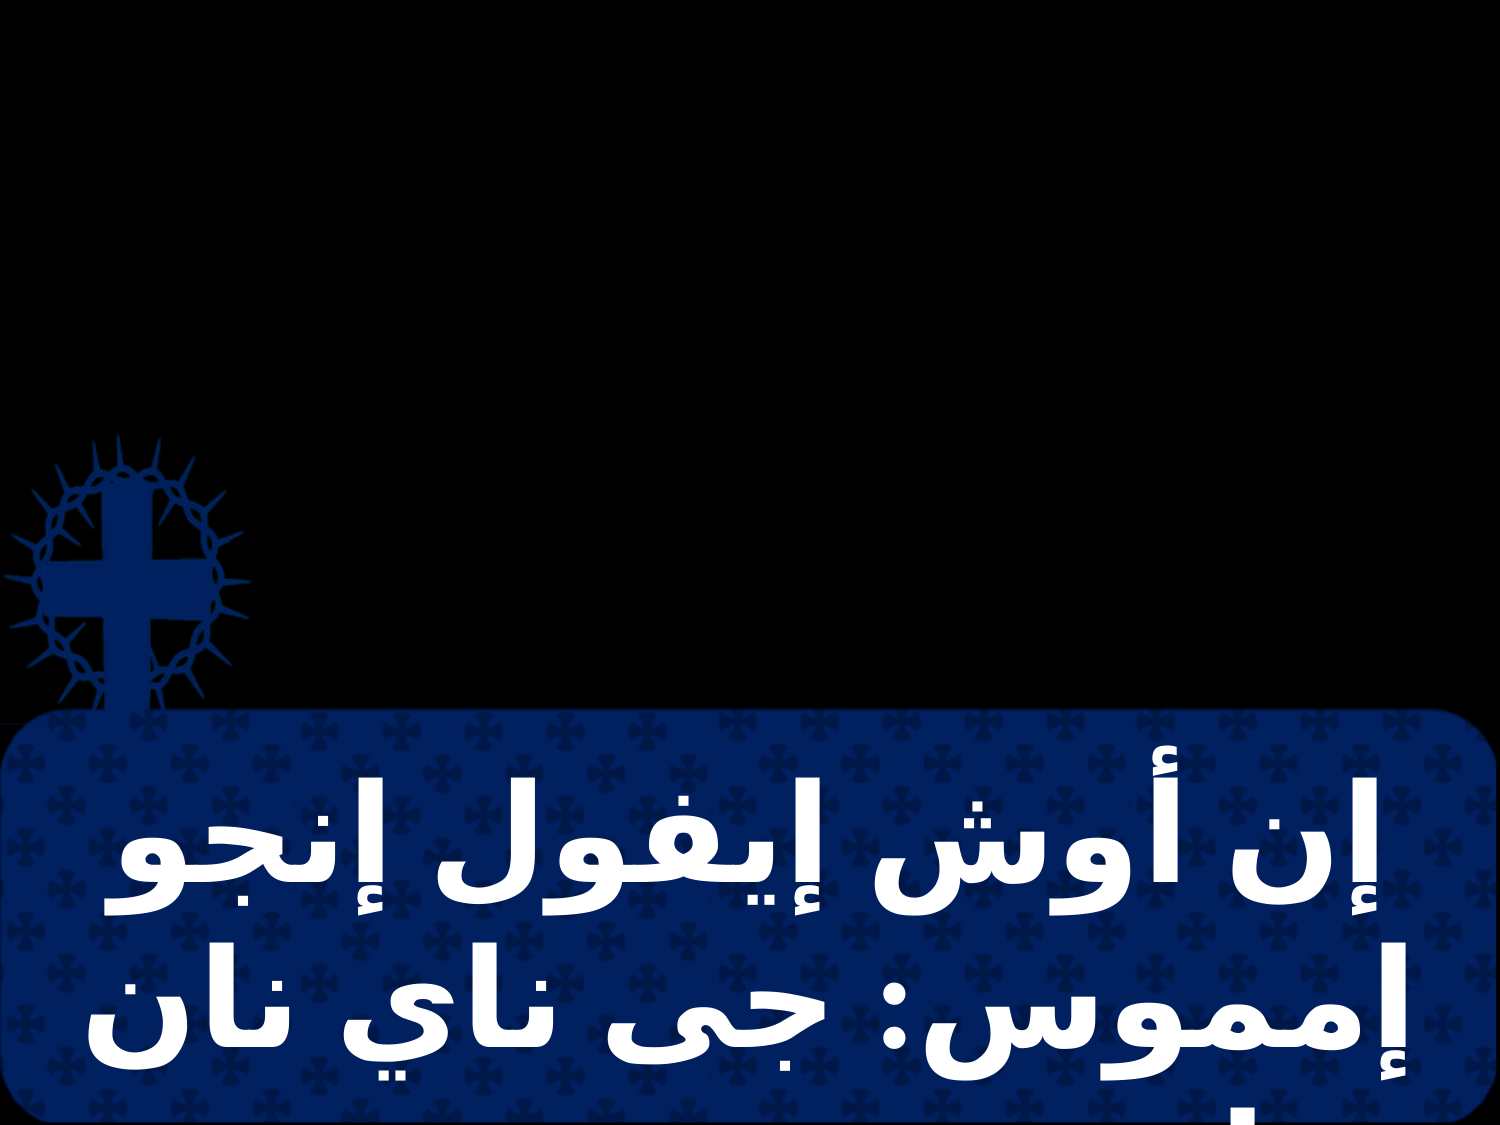

# إن أوش إيفول إنجو إمموس: جى ناي نان إفنوتي بيسوتير